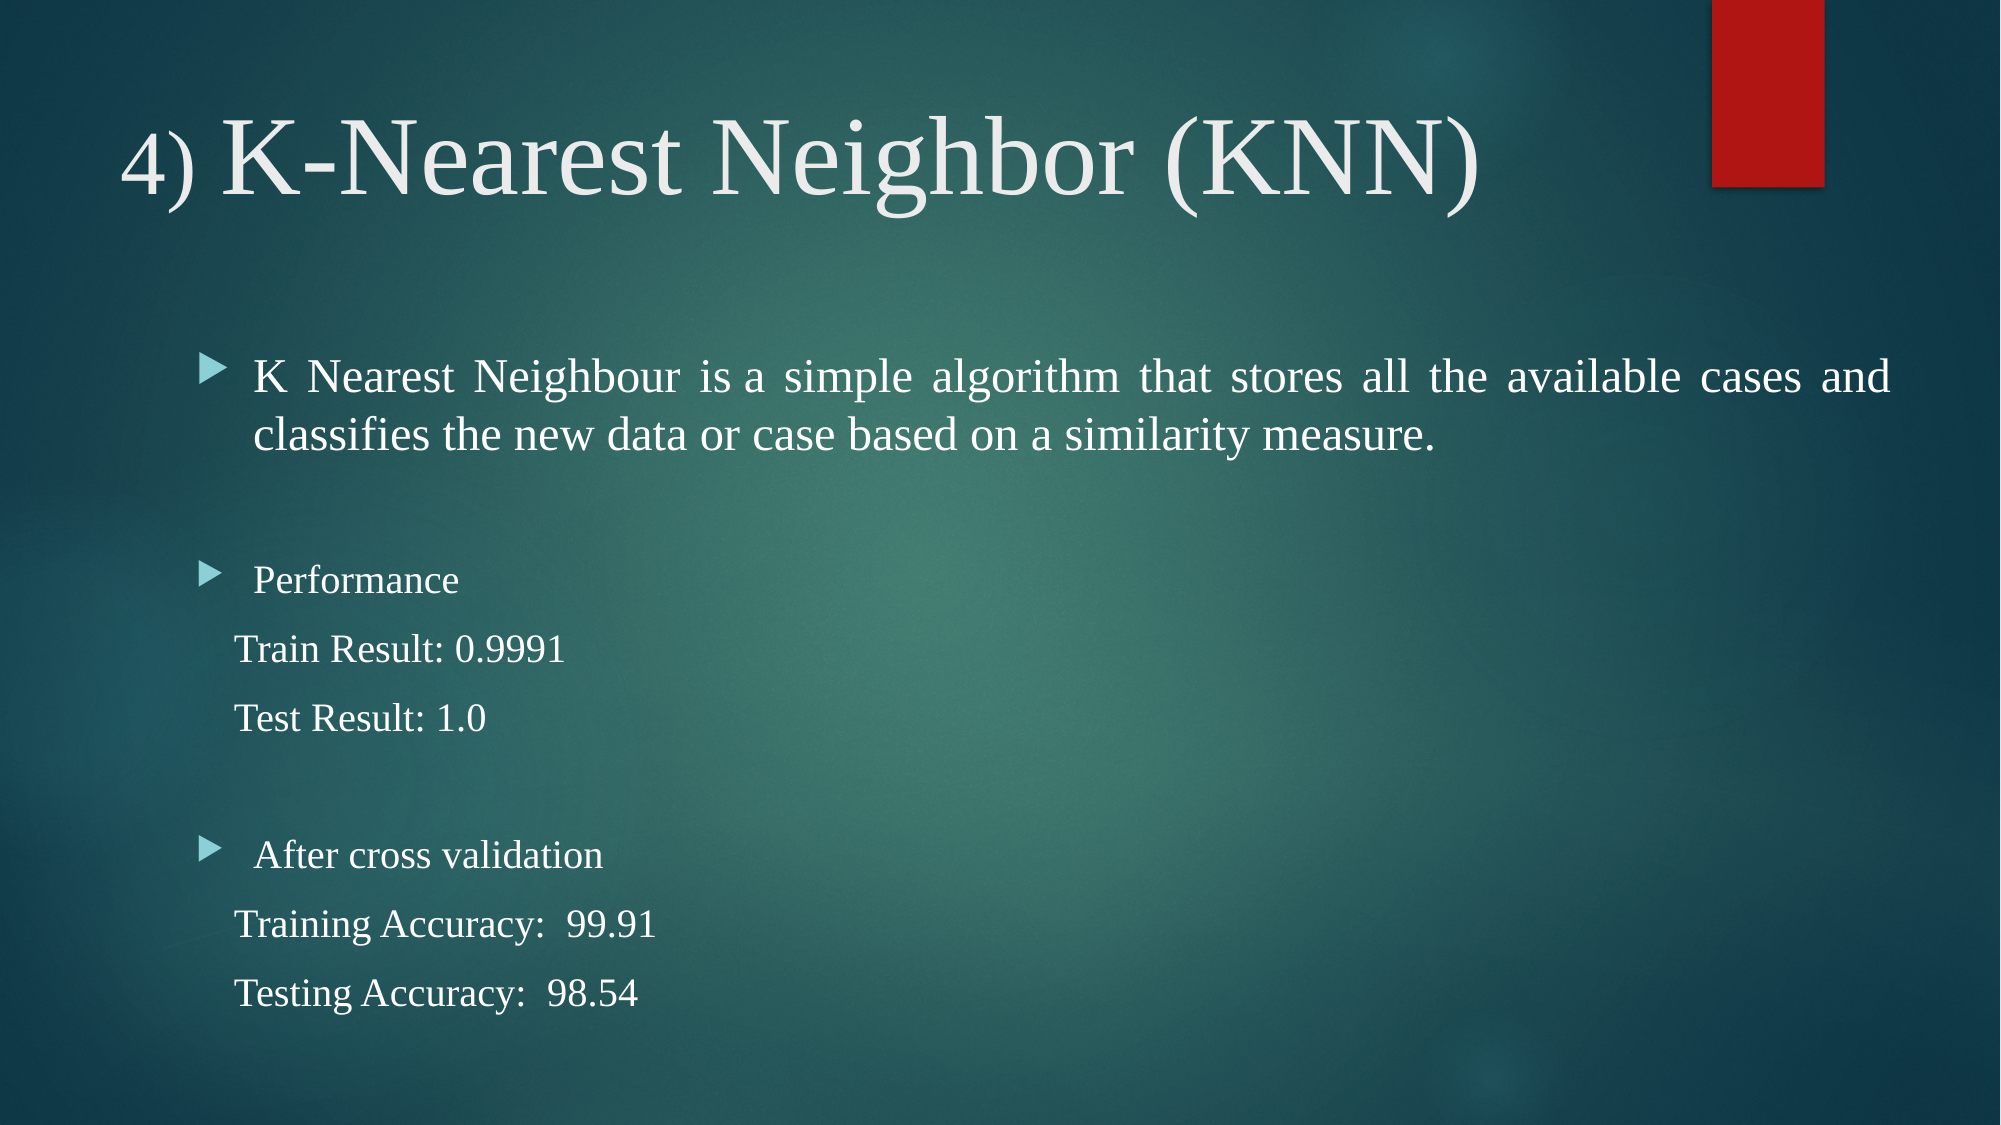

# 4) K-Nearest Neighbor (KNN)
K Nearest Neighbour is a simple algorithm that stores all the available cases and classifies the new data or case based on a similarity measure.

Performance
	Train Result: 0.9991
	Test Result: 1.0

After cross validation
	Training Accuracy:  99.91
	Testing Accuracy:  98.54